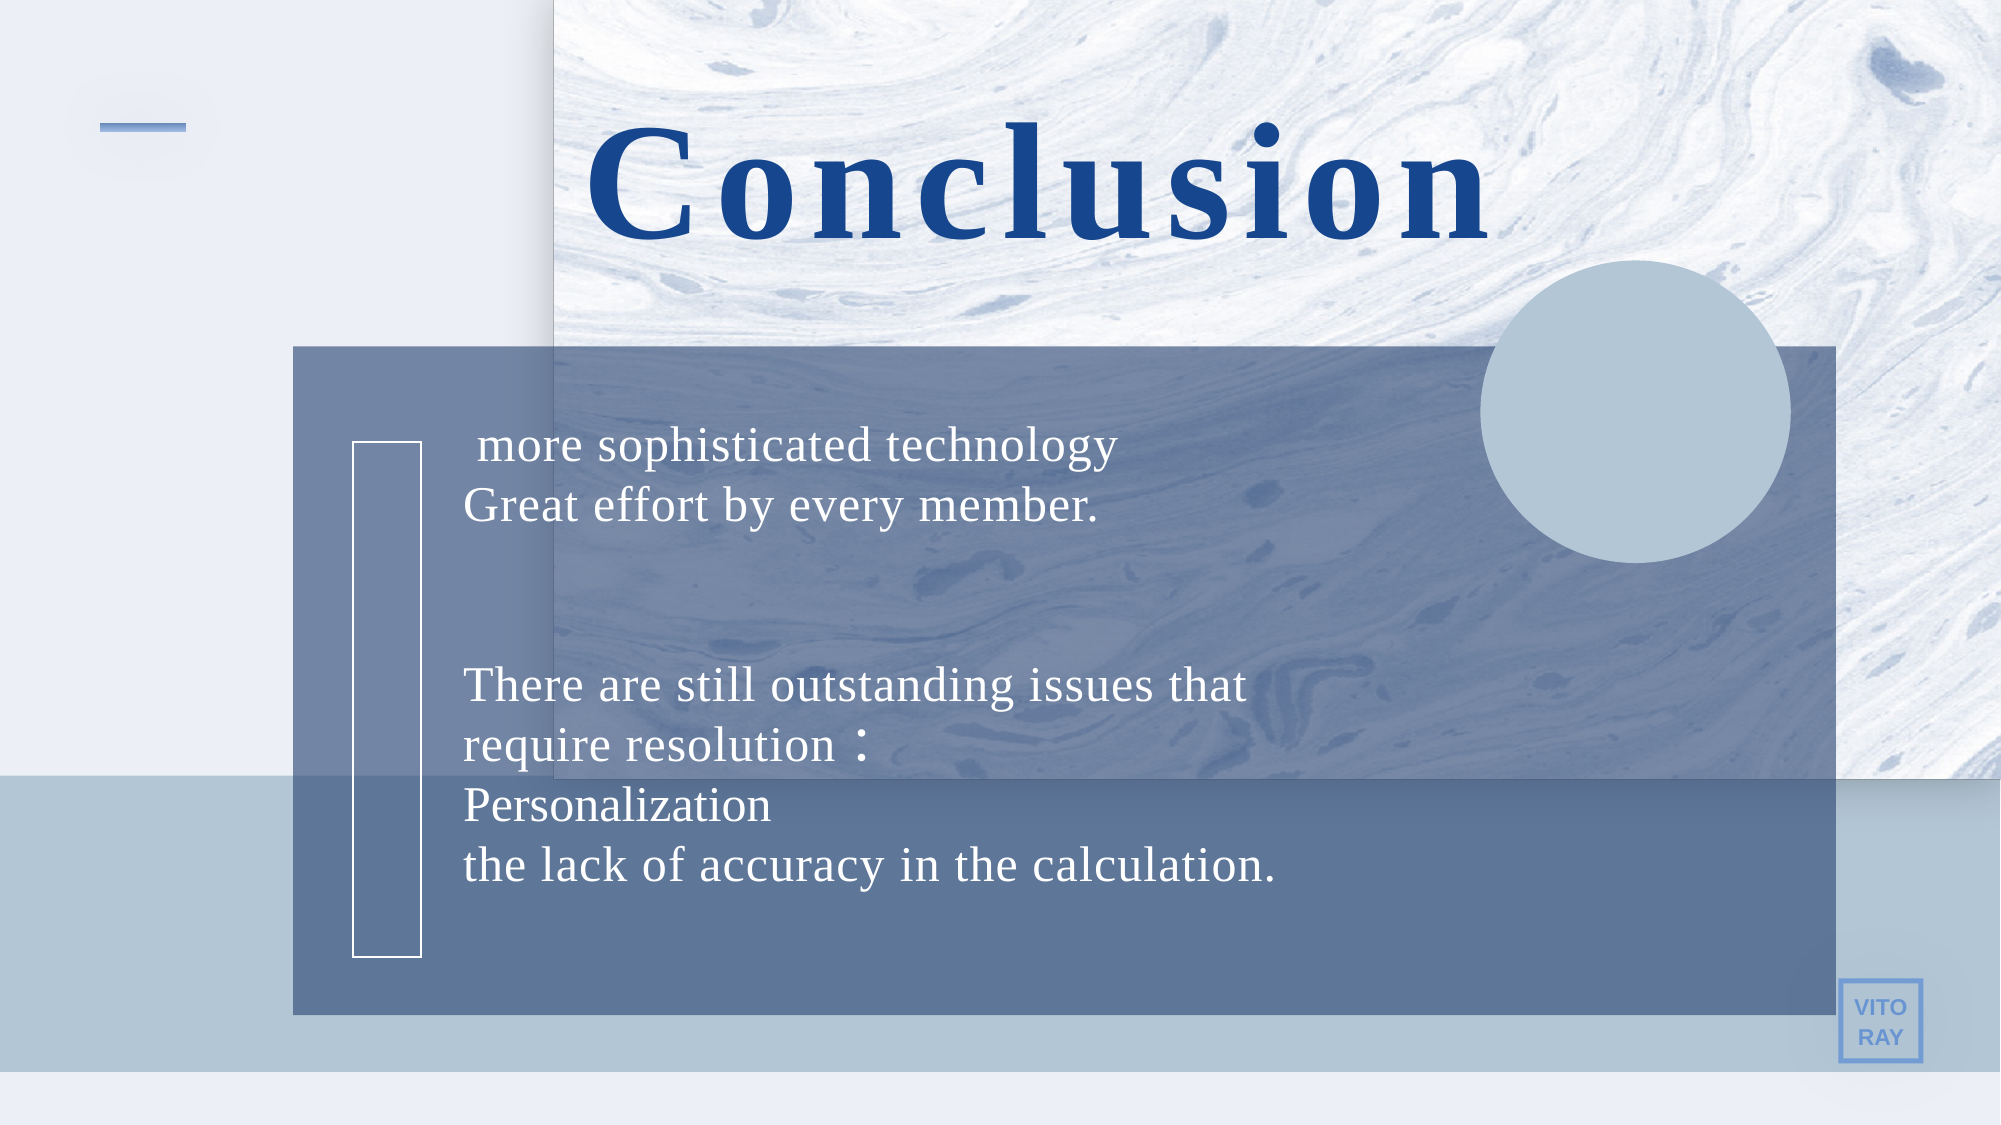

Conclusion

 more sophisticated technology
Great effort by every member.

There are still outstanding issues that require resolution：
Personalization
the lack of accuracy in the calculation.

VITO
RAY